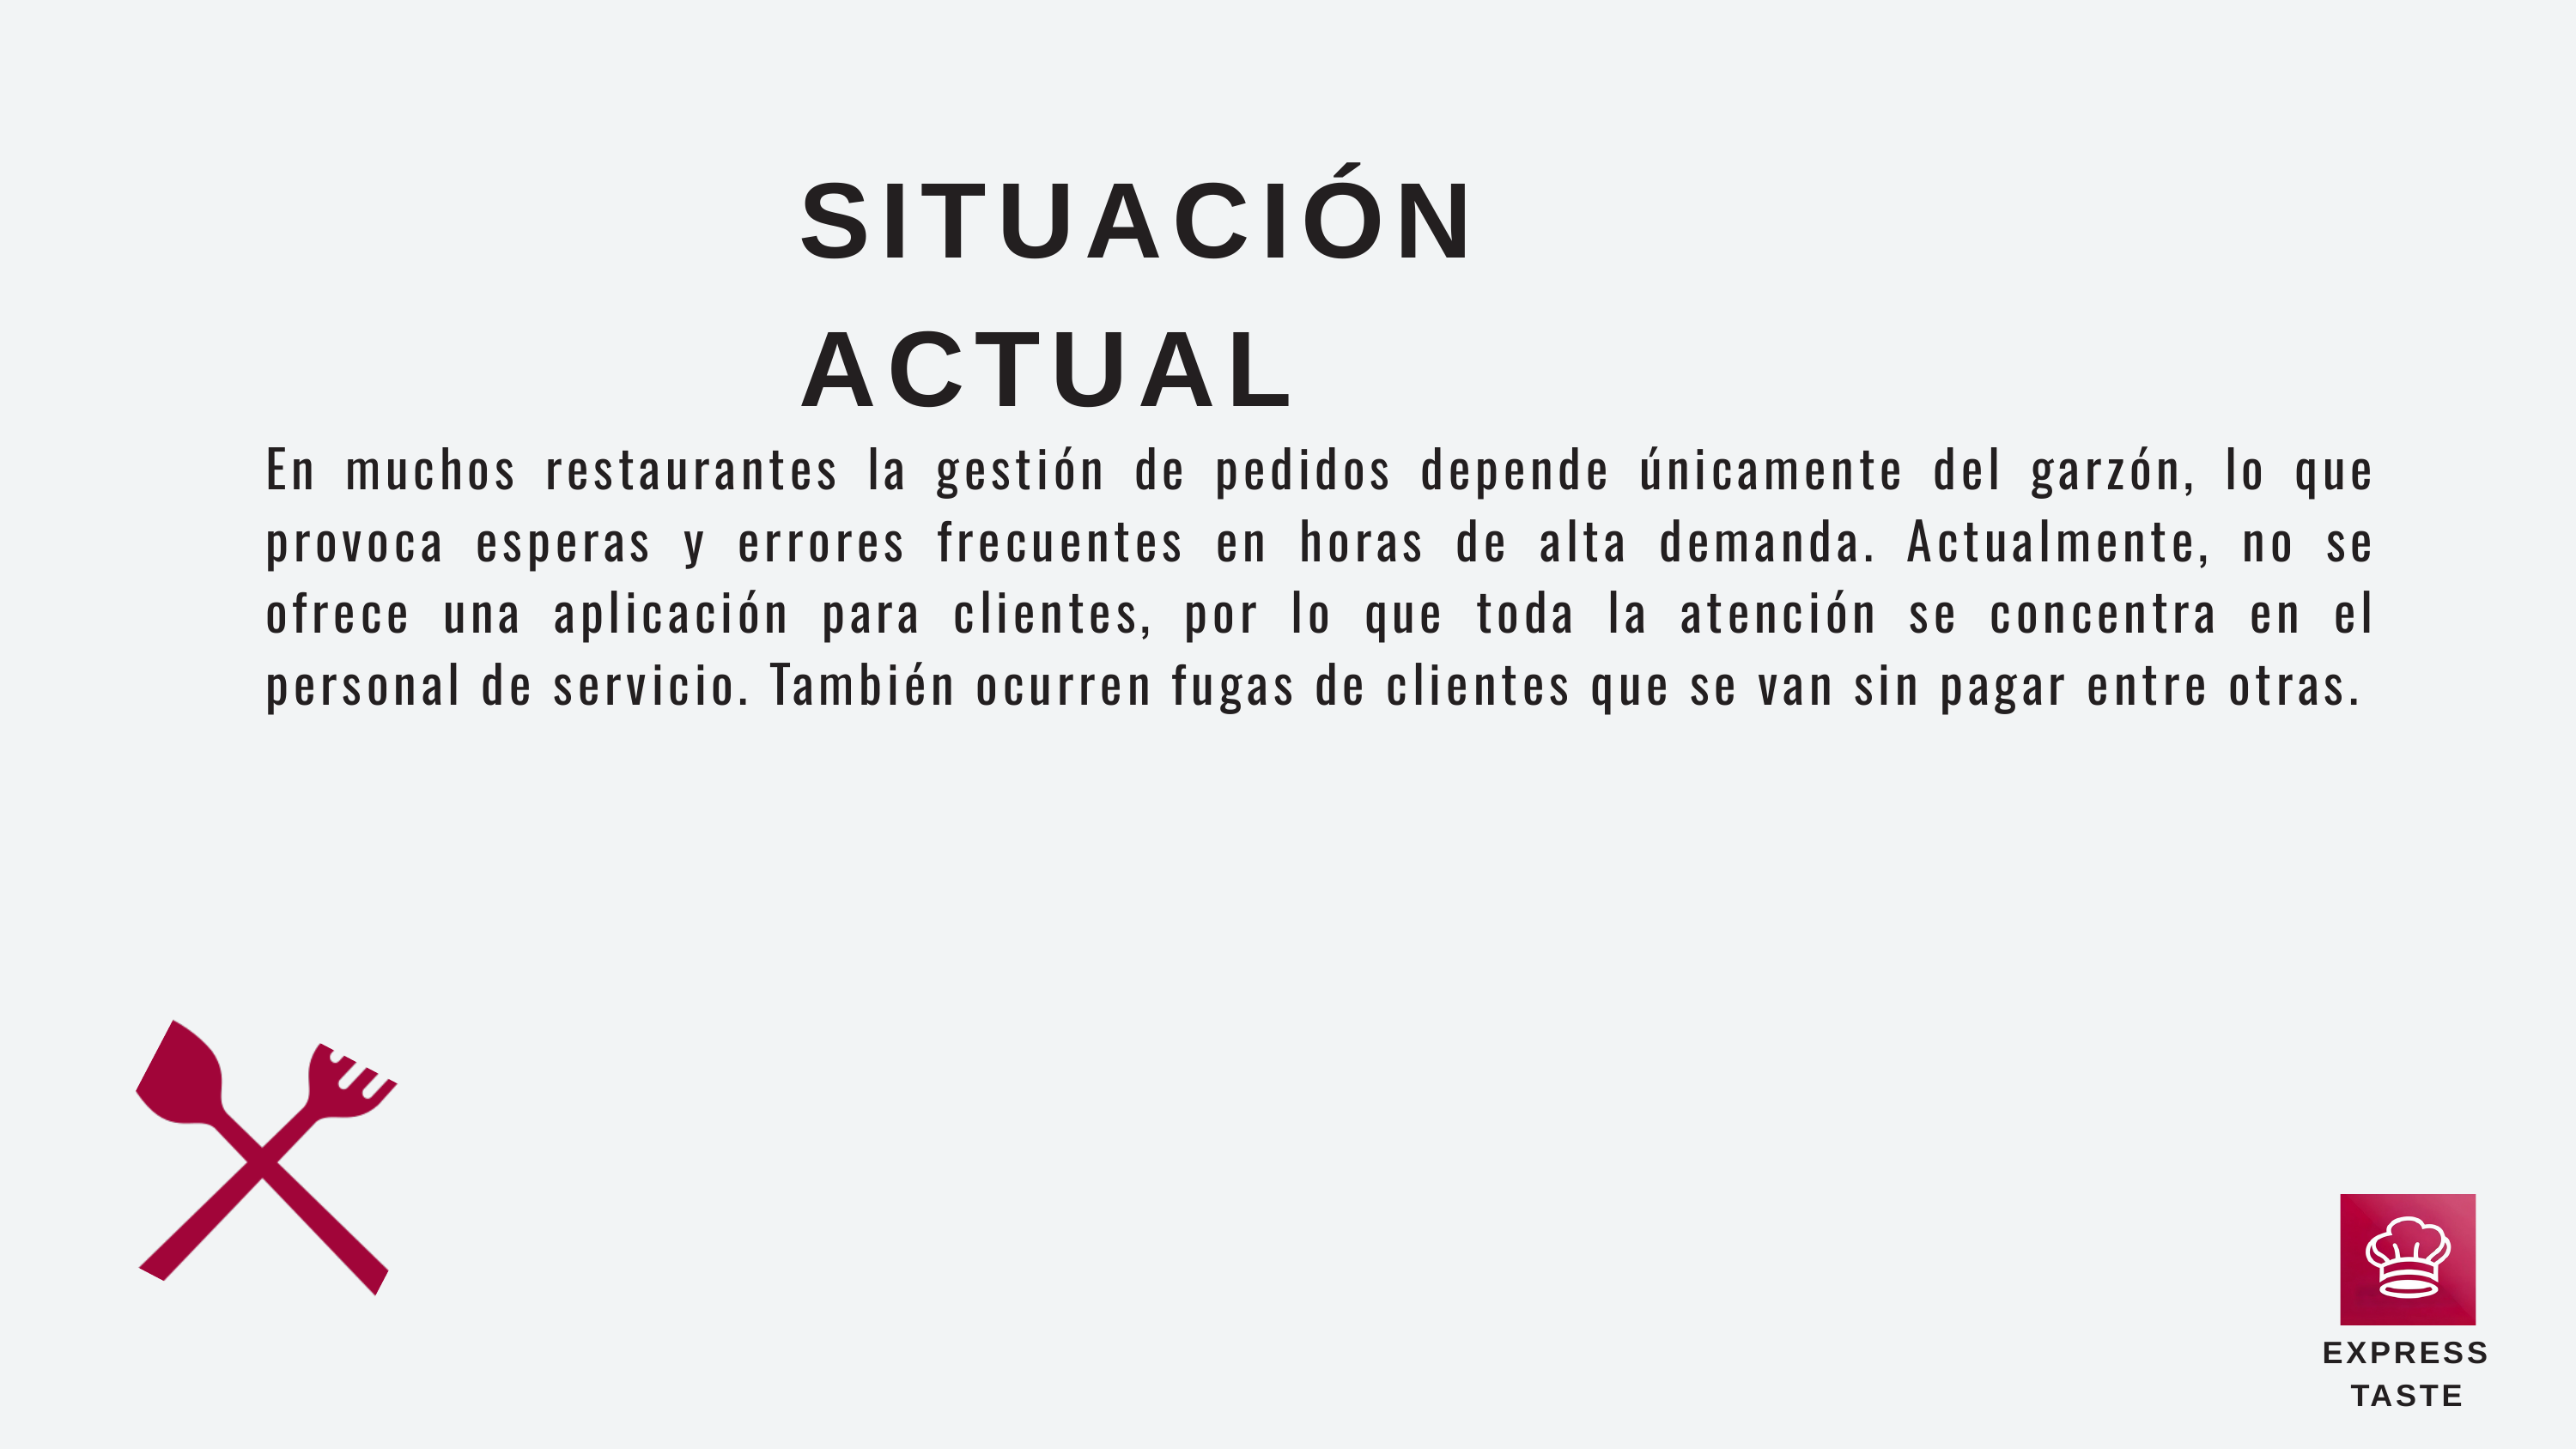

SITUACIÓN ACTUAL
En muchos restaurantes la gestión de pedidos depende únicamente del garzón, lo que provoca esperas y errores frecuentes en horas de alta demanda. Actualmente, no se ofrece una aplicación para clientes, por lo que toda la atención se concentra en el personal de servicio. También ocurren fugas de clientes que se van sin pagar entre otras.

EXPRESS TASTE